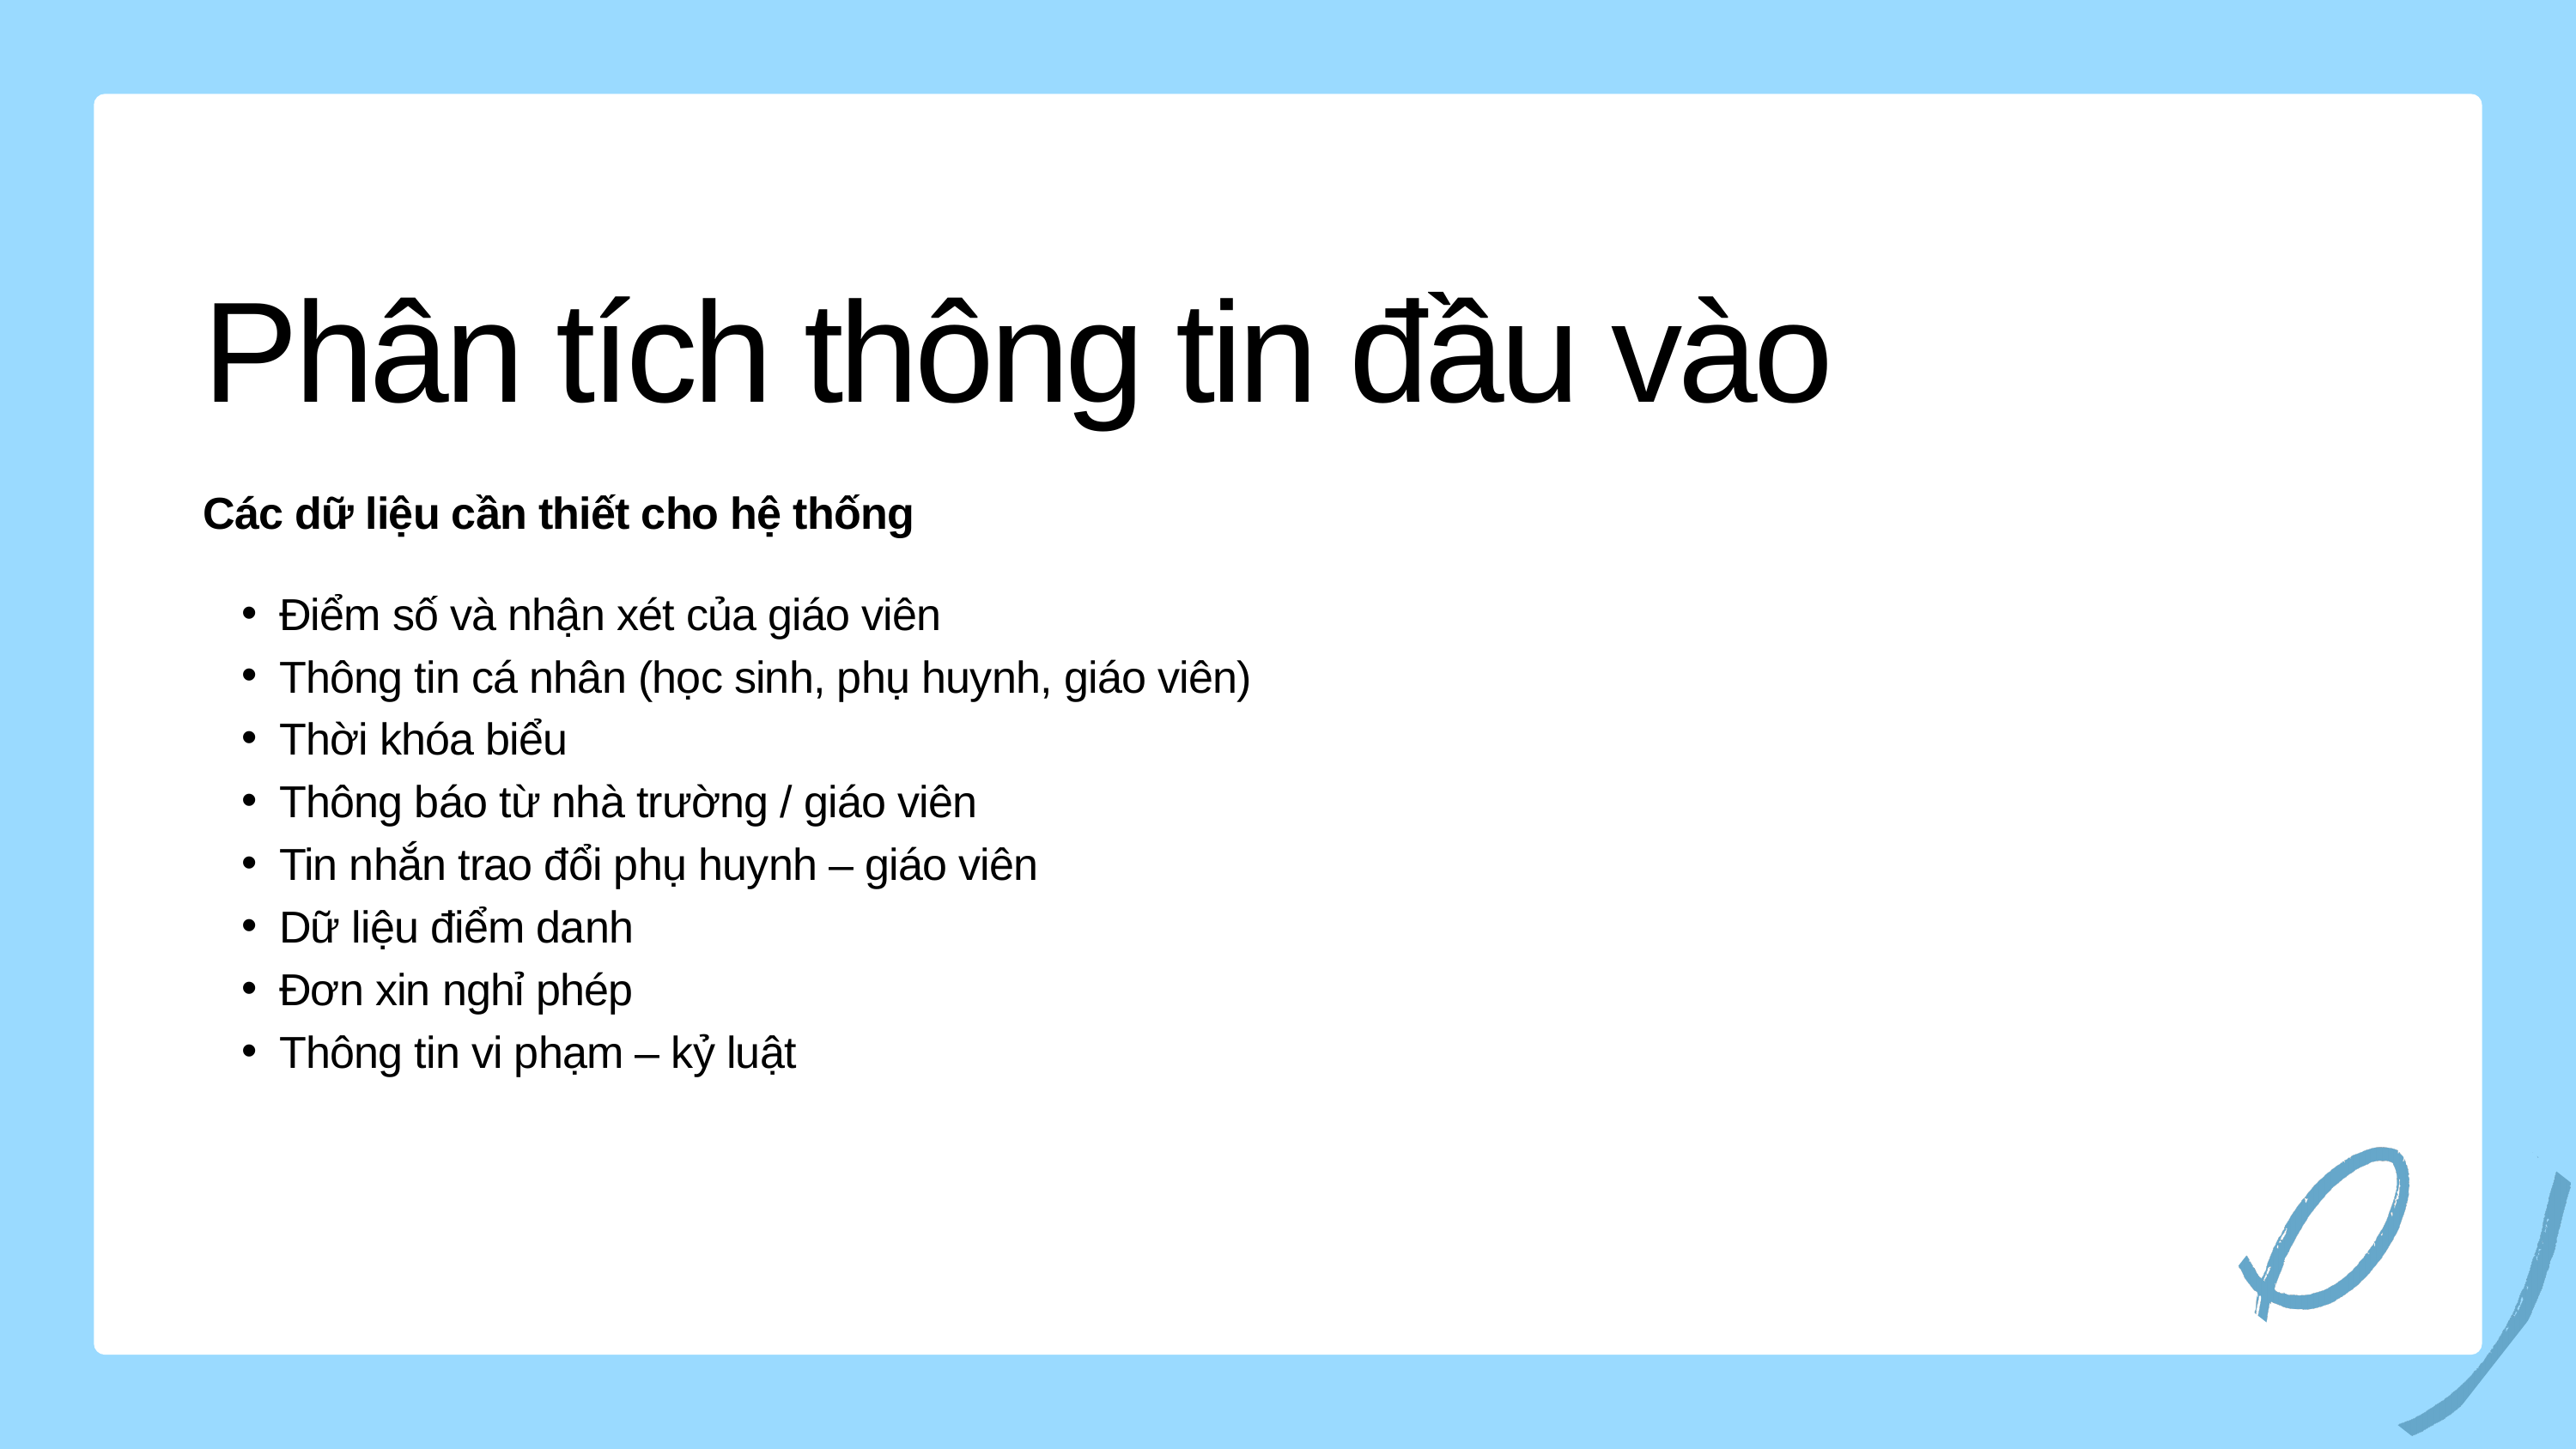

Phân tích thông tin đầu vào
Các dữ liệu cần thiết cho hệ thống
Điểm số và nhận xét của giáo viên
Thông tin cá nhân (học sinh, phụ huynh, giáo viên)
Thời khóa biểu
Thông báo từ nhà trường / giáo viên
Tin nhắn trao đổi phụ huynh – giáo viên
Dữ liệu điểm danh
Đơn xin nghỉ phép
Thông tin vi phạm – kỷ luật

8